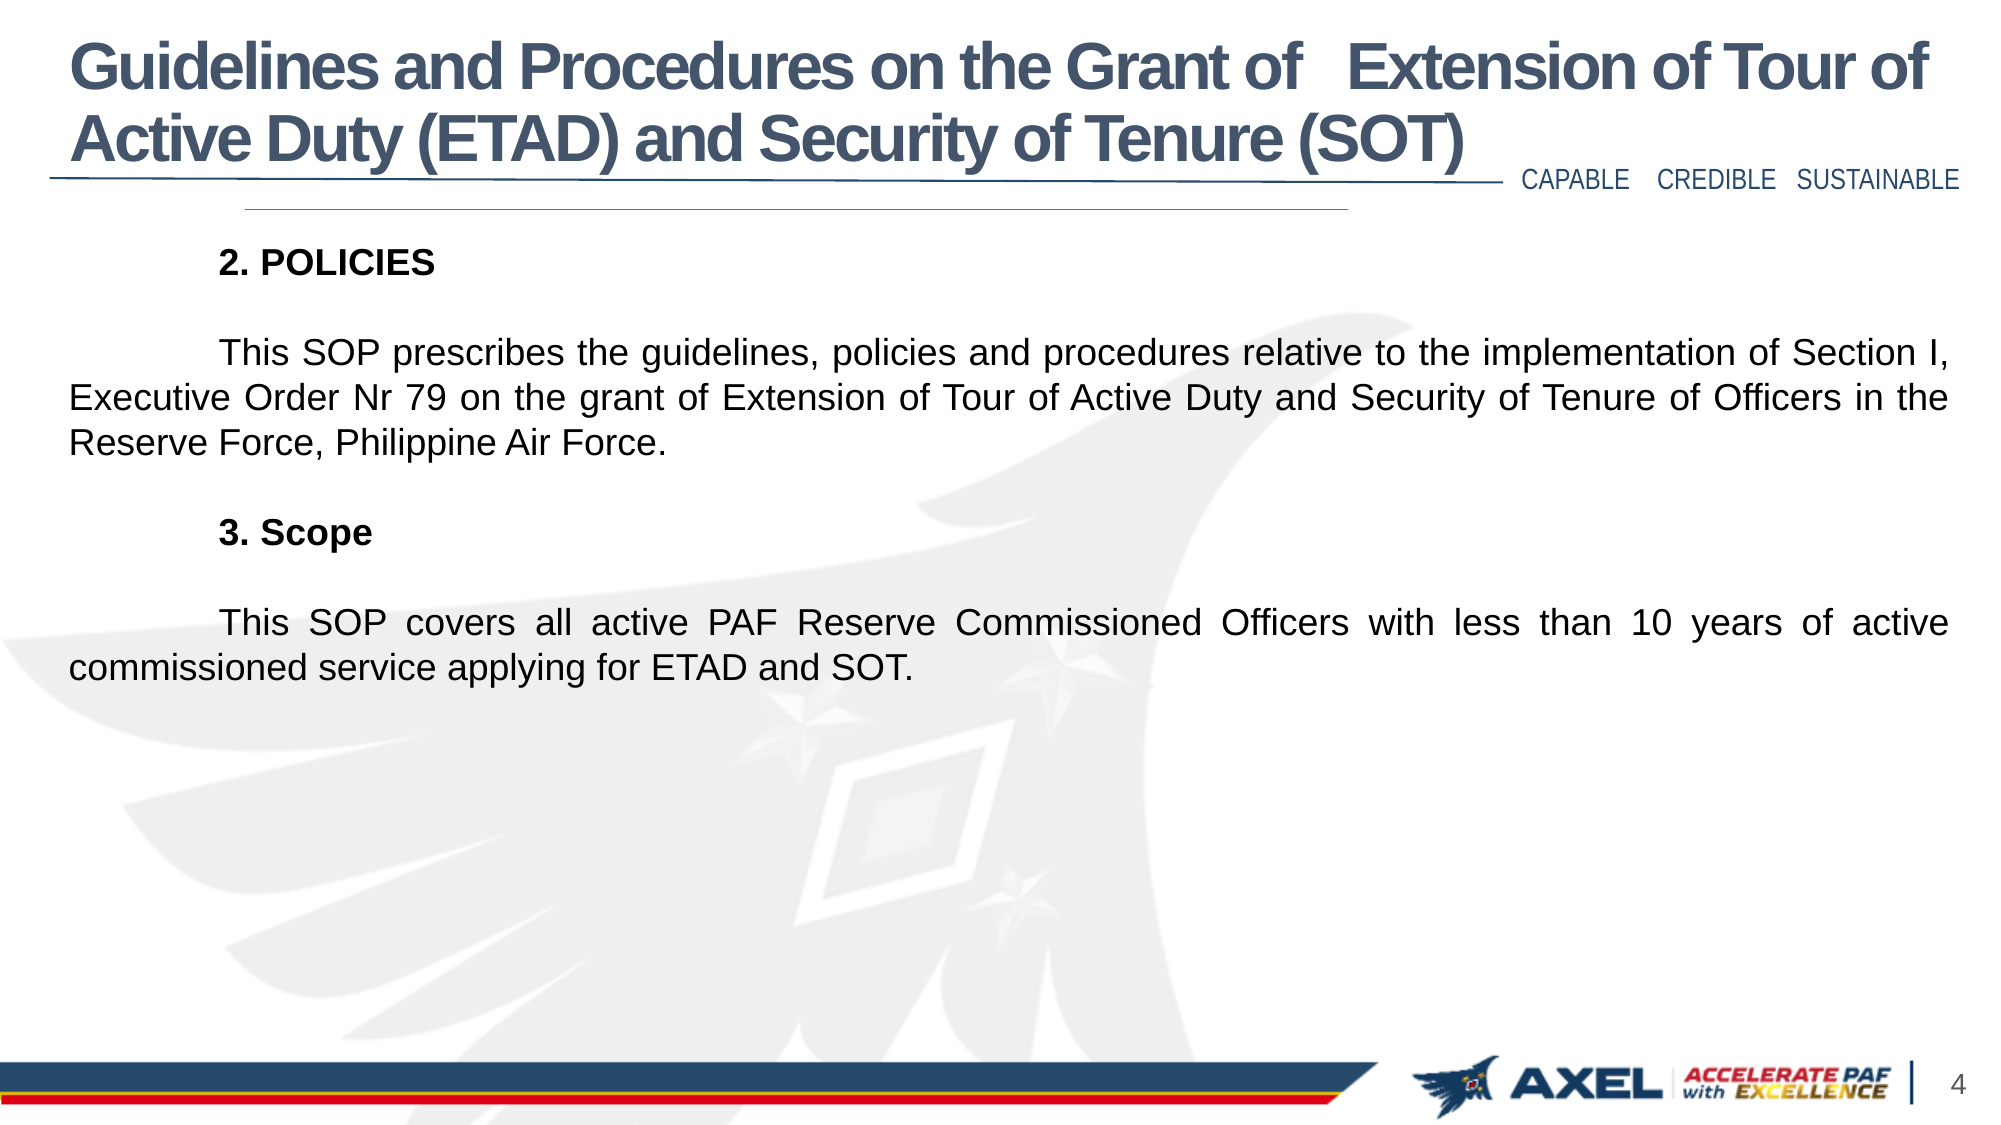

# Guidelines and Procedures on the Grant of   Extension of Tour of Active Duty (ETAD) and Security of Tenure (SOT)

	2. POLICIES

	This SOP prescribes the guidelines, policies and procedures relative to the implementation of Section I, Executive Order Nr 79 on the grant of Extension of Tour of Active Duty and Security of Tenure of Officers in the Reserve Force, Philippine Air Force.

	3. Scope

	This SOP covers all active PAF Reserve Commissioned Officers with less than 10 years of active commissioned service applying for ETAD and SOT.